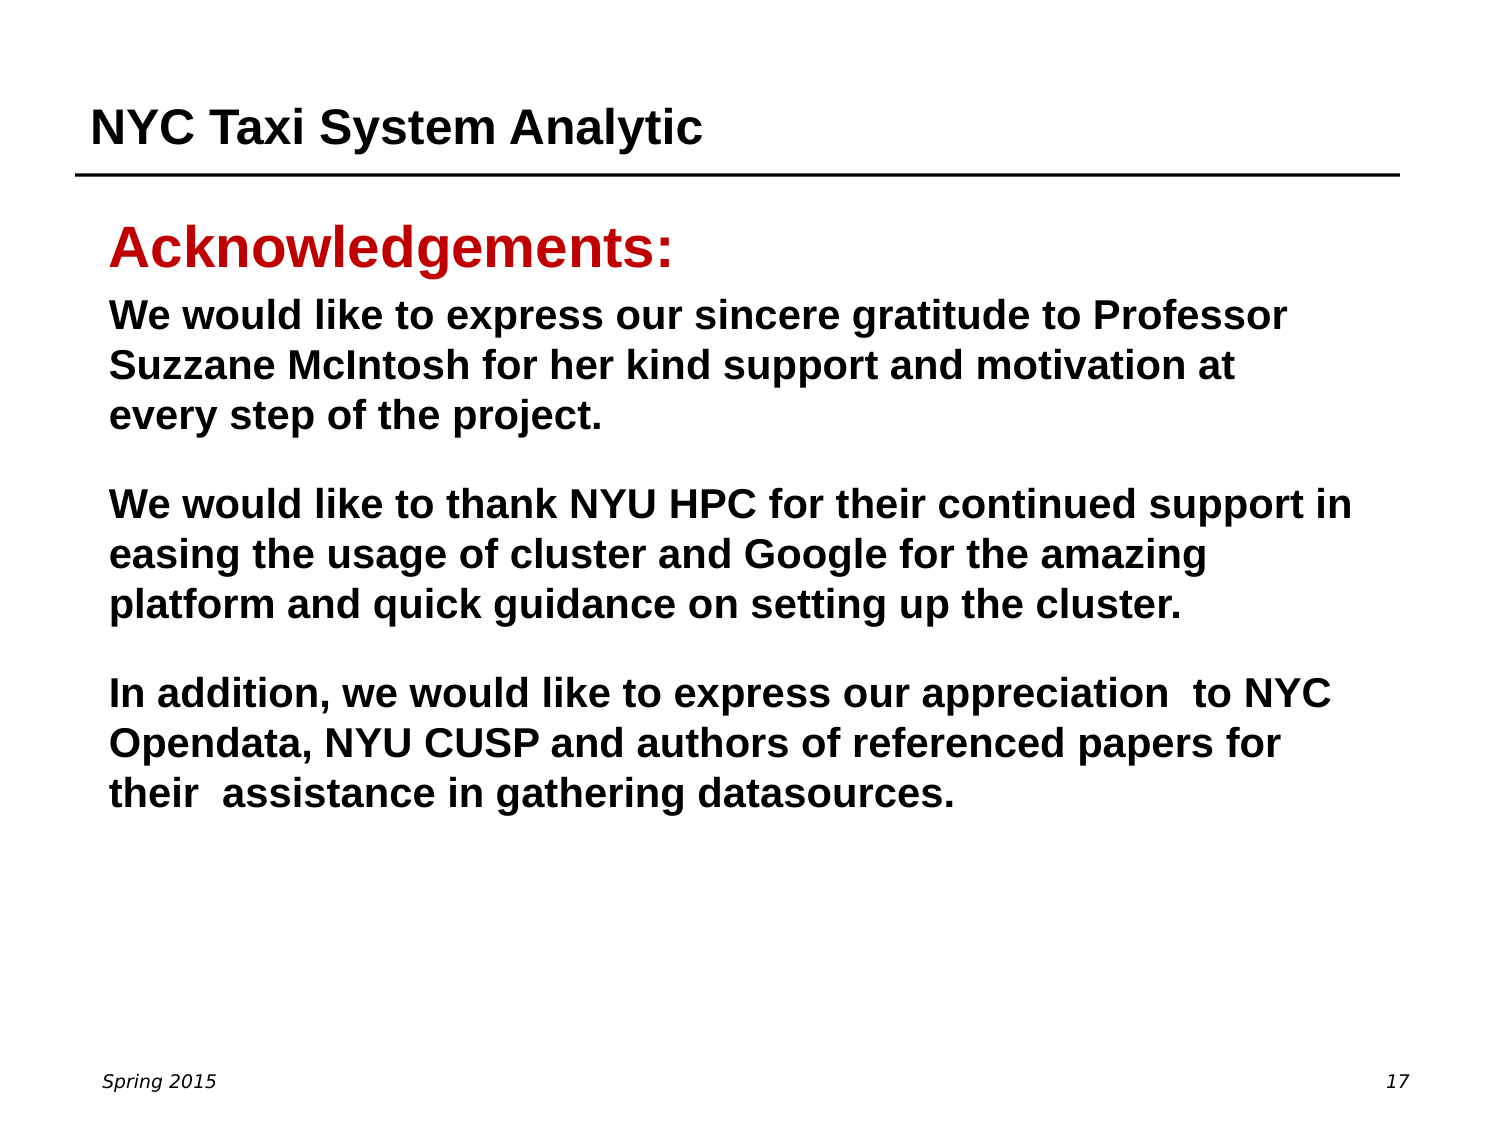

# NYC Taxi System Analytic

Acknowledgements:
We would like to express our sincere gratitude to Professor Suzzane McIntosh for her kind support and motivation at every step of the project.

We would like to thank NYU HPC for their continued support in easing the usage of cluster and Google for the amazing platform and quick guidance on setting up the cluster.

In addition, we would like to express our appreciation  to NYC Opendata, NYU CUSP and authors of referenced papers for their  assistance in gathering datasources.

17